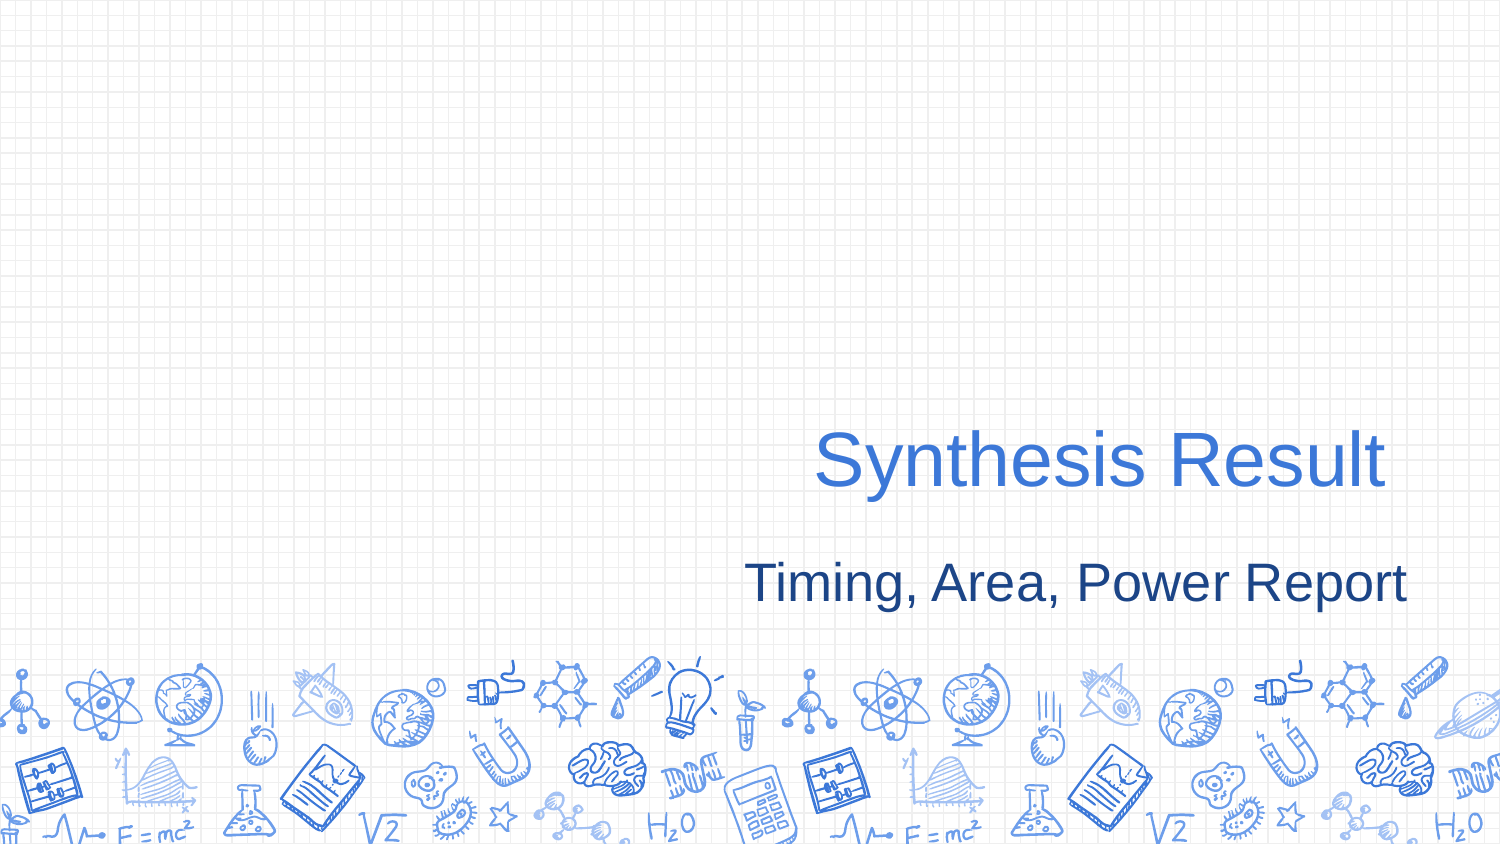

# Synthesis Result
Timing, Area, Power Report